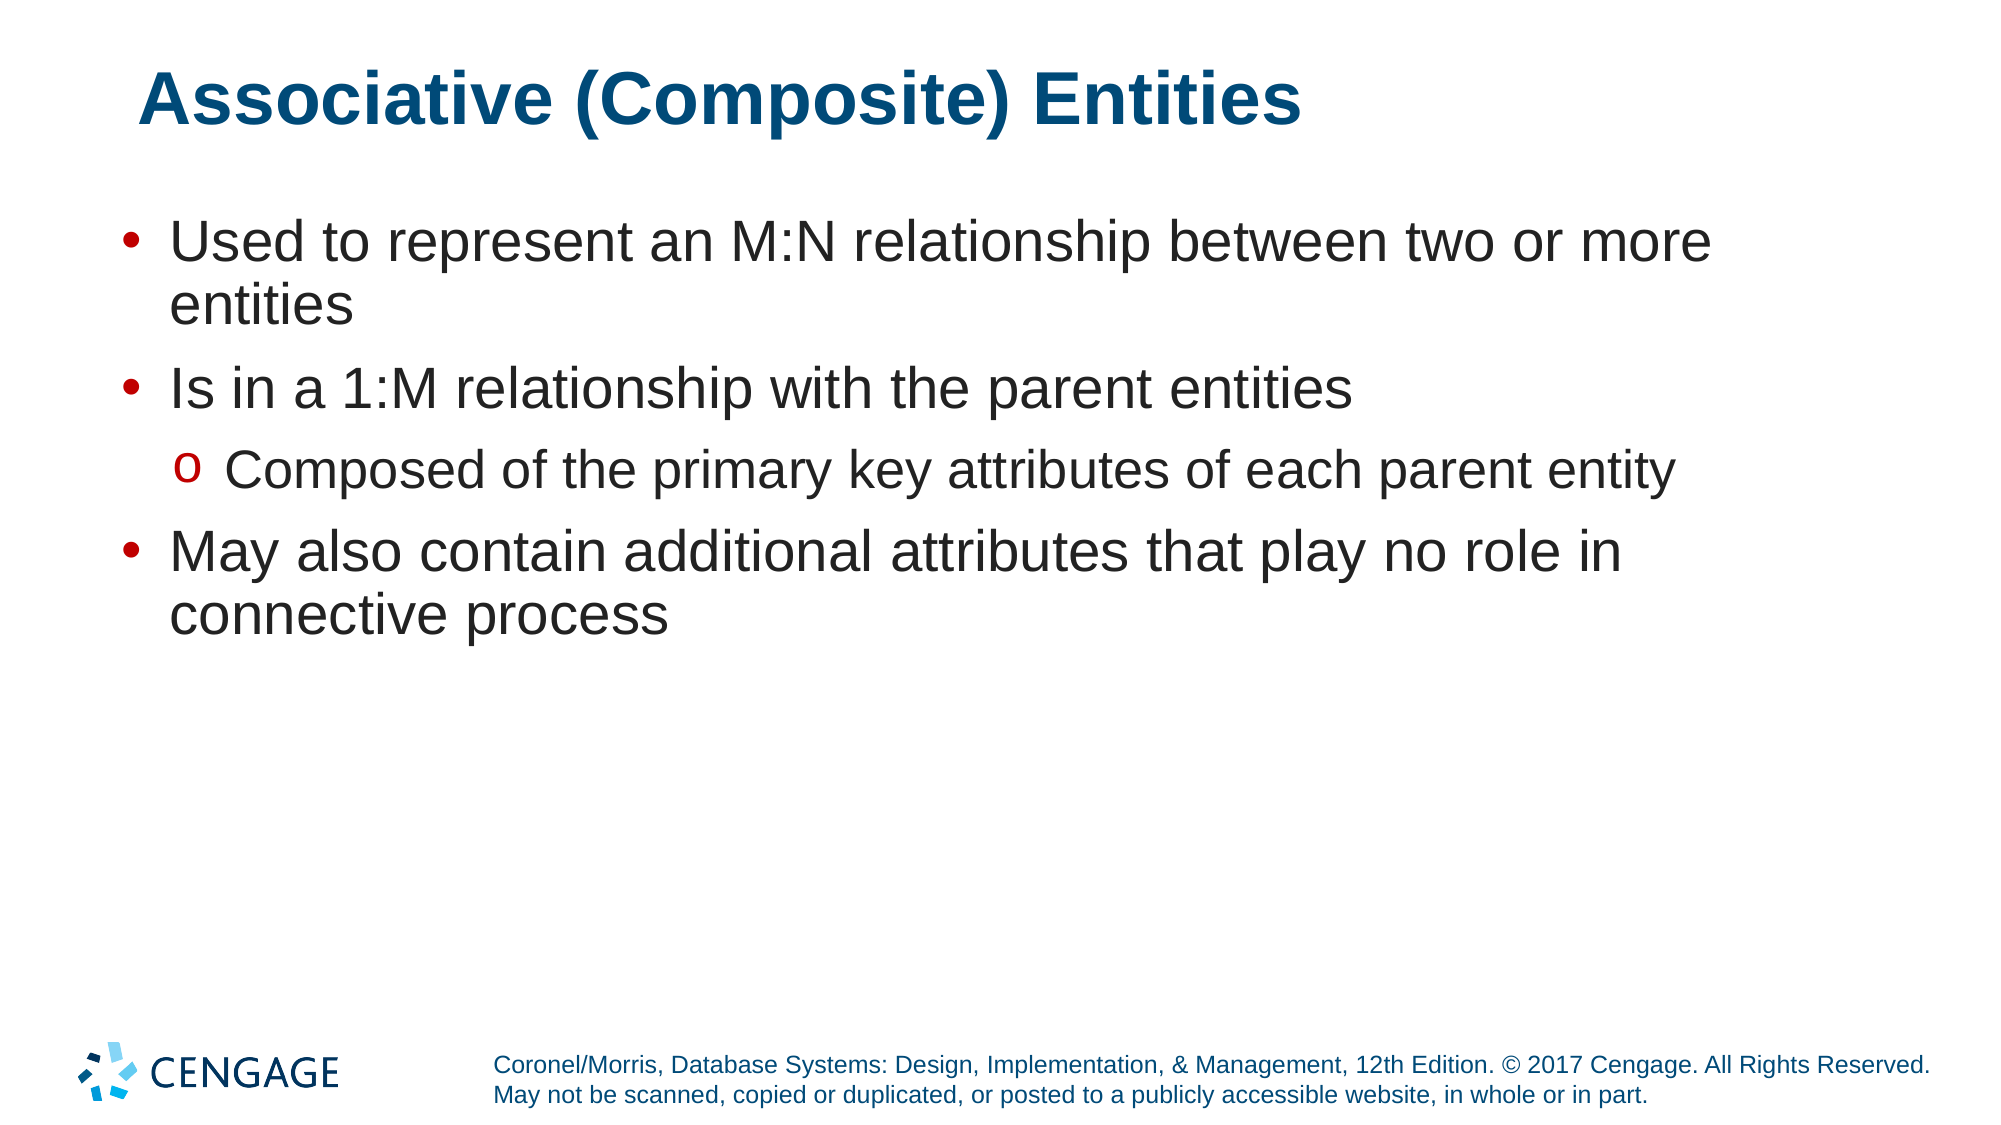

# Associative (Composite) Entities
Used to represent an M:N relationship between two or more entities
Is in a 1:M relationship with the parent entities
Composed of the primary key attributes of each parent entity
May also contain additional attributes that play no role in connective process